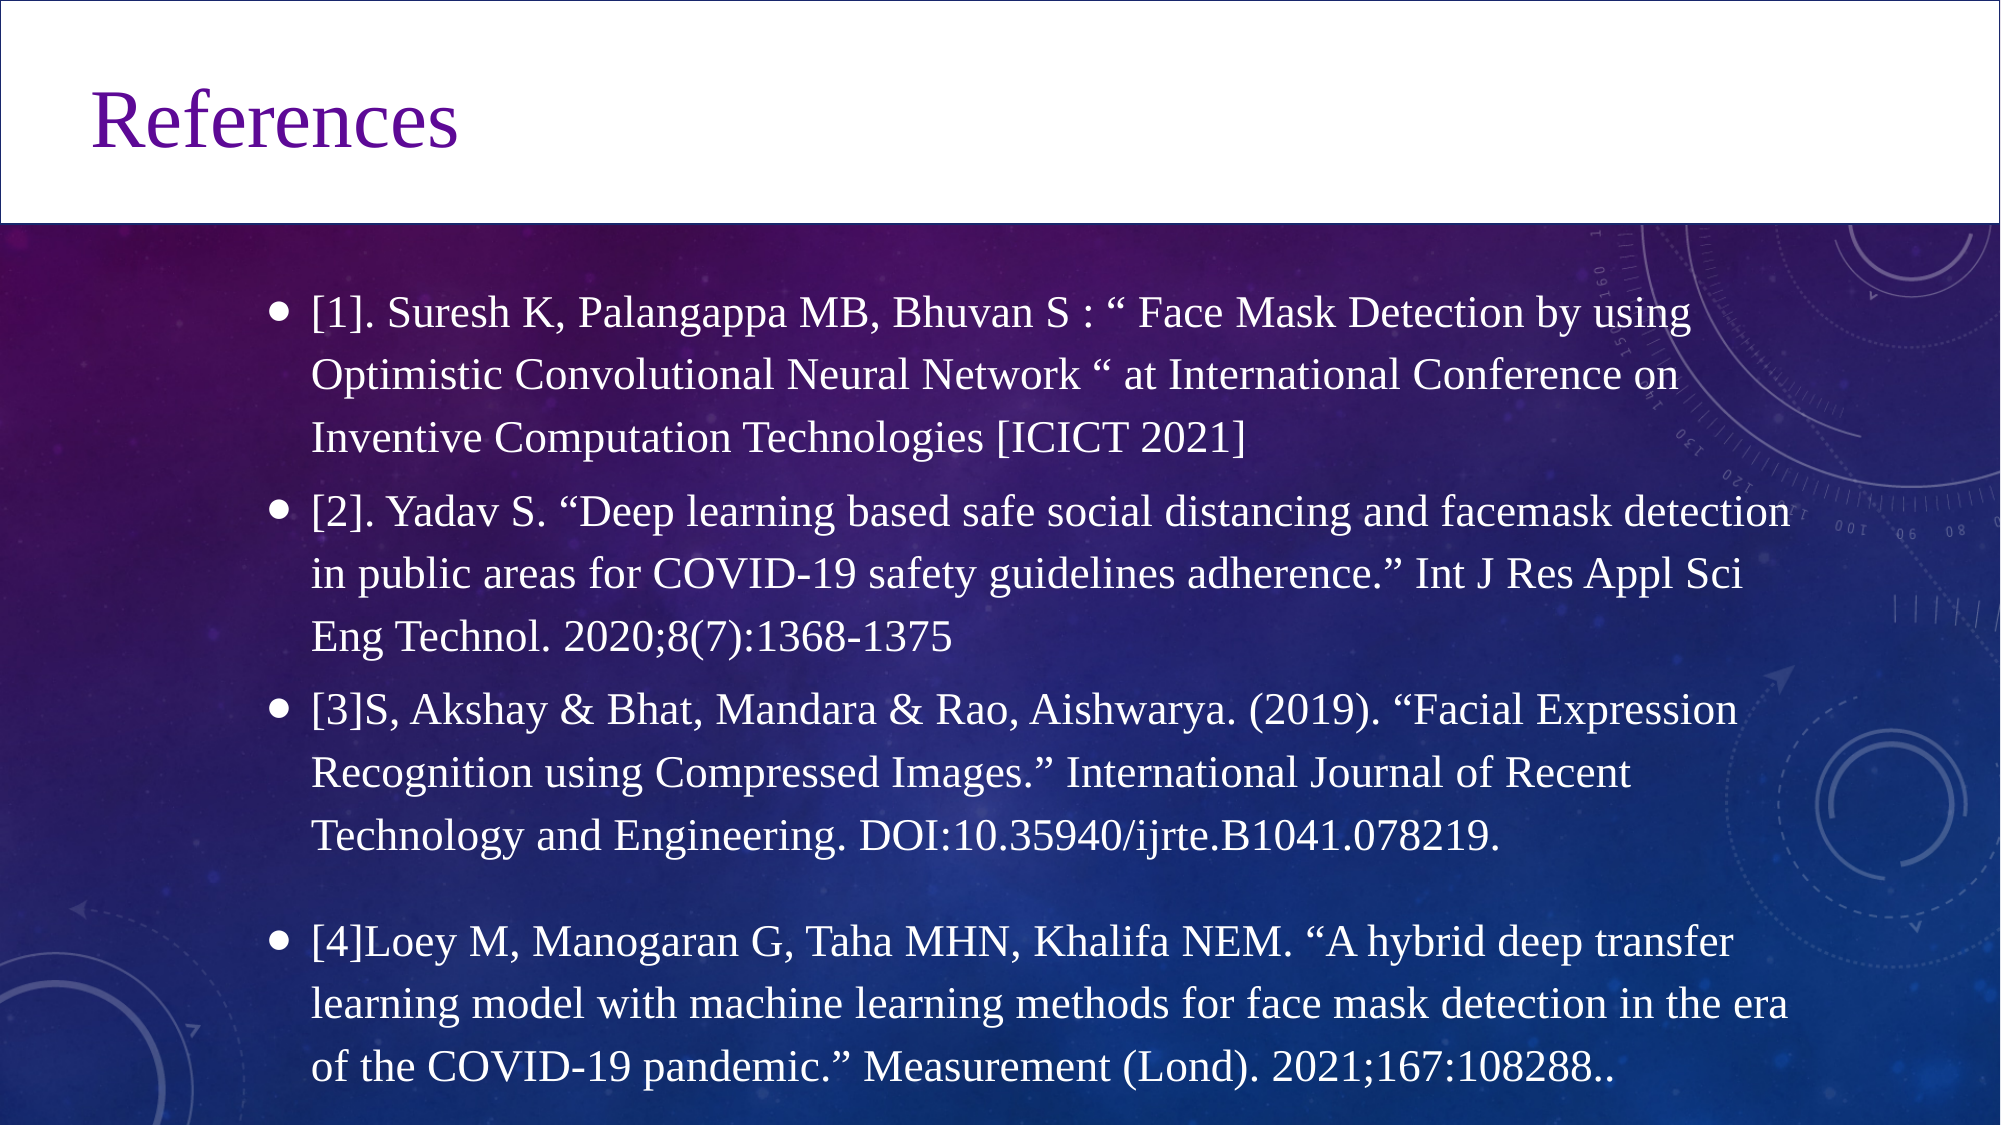

References
[1]. Suresh K, Palangappa MB, Bhuvan S : “ Face Mask Detection by using Optimistic Convolutional Neural Network “ at International Conference on Inventive Computation Technologies [ICICT 2021]
[2]. Yadav S. “Deep learning based safe social distancing and facemask detection in public areas for COVID-19 safety guidelines adherence.” Int J Res Appl Sci Eng Technol. 2020;8(7):1368-1375
[3]S, Akshay & Bhat, Mandara & Rao, Aishwarya. (2019). “Facial Expression Recognition using Compressed Images.” International Journal of Recent Technology and Engineering. DOI:10.35940/ijrte.B1041.078219.

[4]Loey M, Manogaran G, Taha MHN, Khalifa NEM. “A hybrid deep transfer learning model with machine learning methods for face mask detection in the era of the COVID-19 pandemic.” Measurement (Lond). 2021;167:108288..